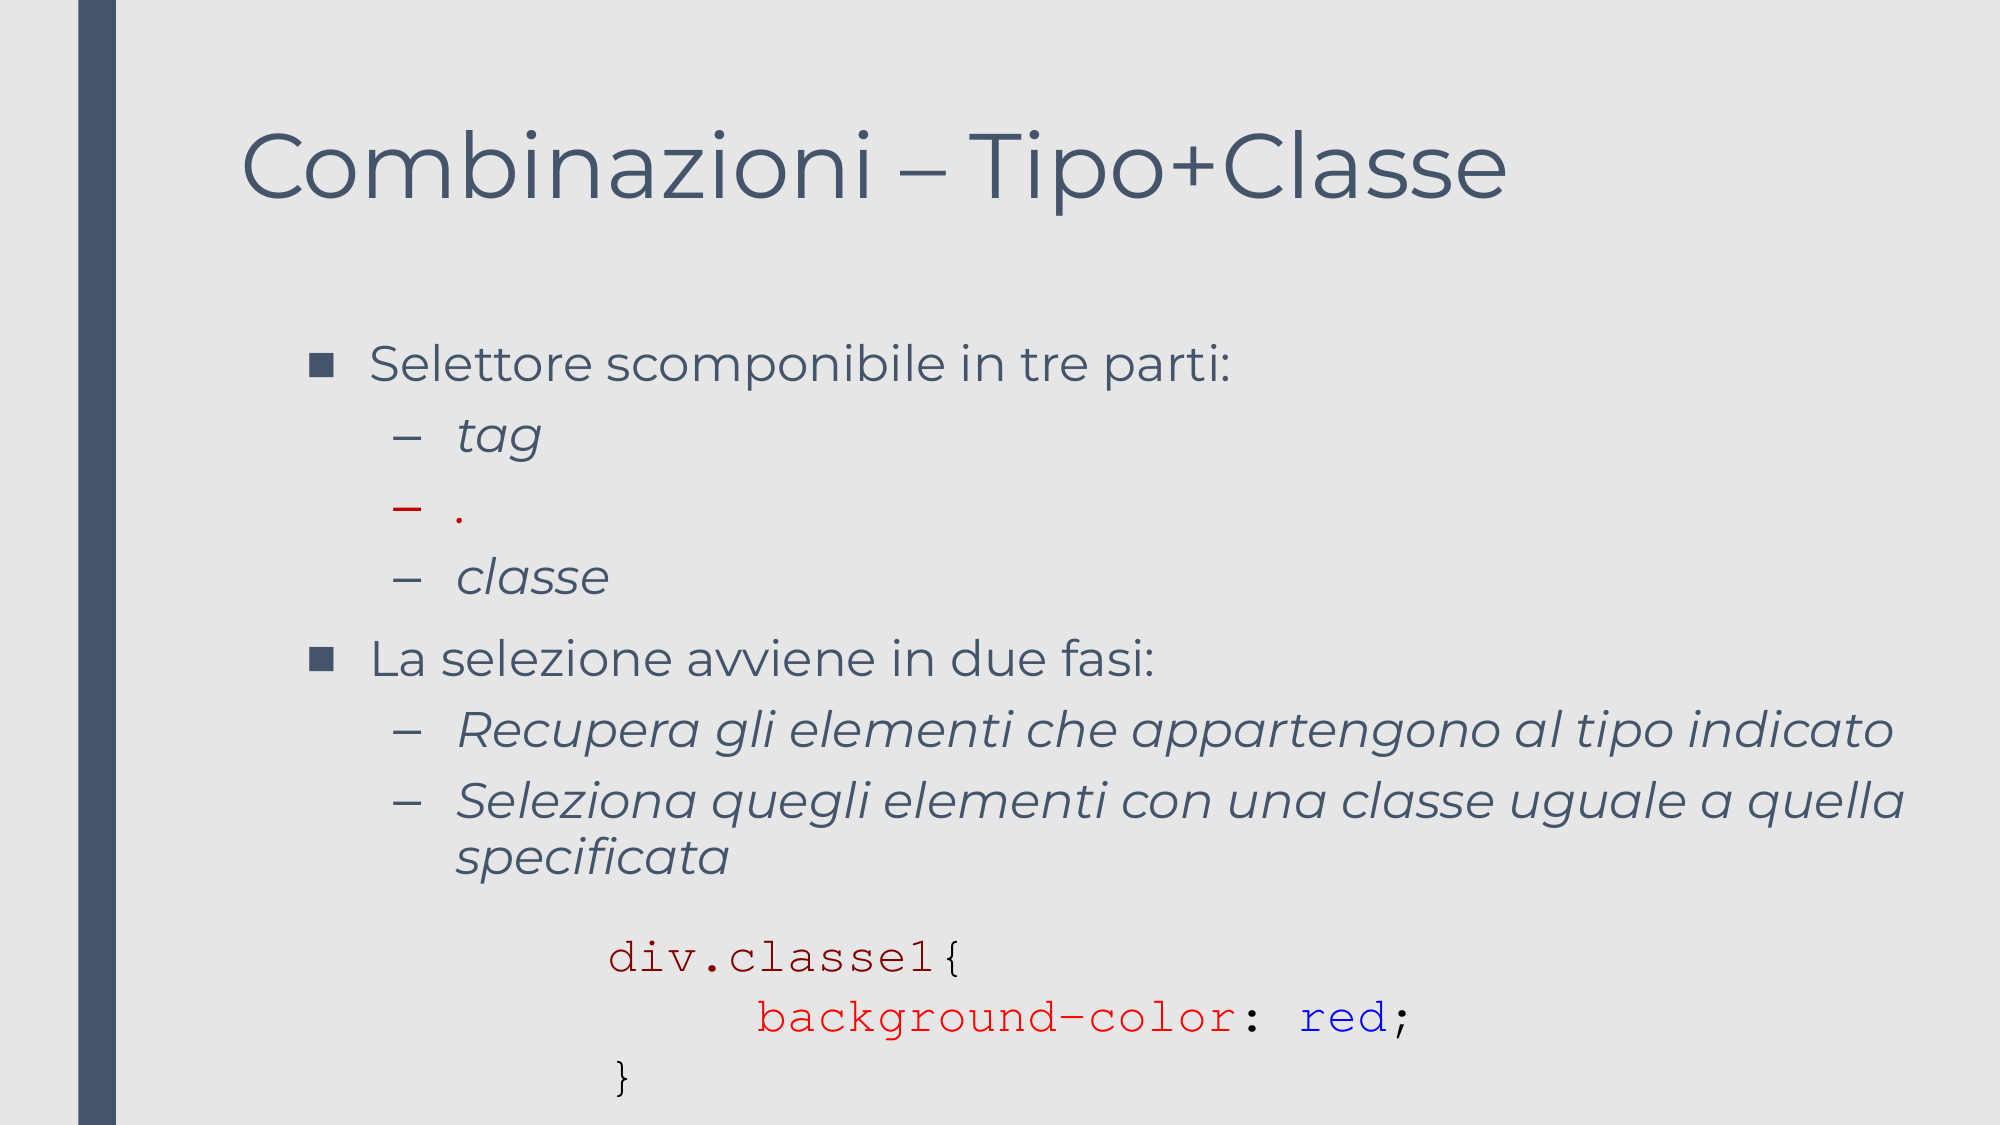

# Combinazioni – Tipo+Classe
Selettore scomponibile in tre parti:
tag
.
classe
La selezione avviene in due fasi:
Recupera gli elementi che appartengono al tipo indicato
Seleziona quegli elementi con una classe uguale a quella specificata
div.classe1{
	background-color: red;
}